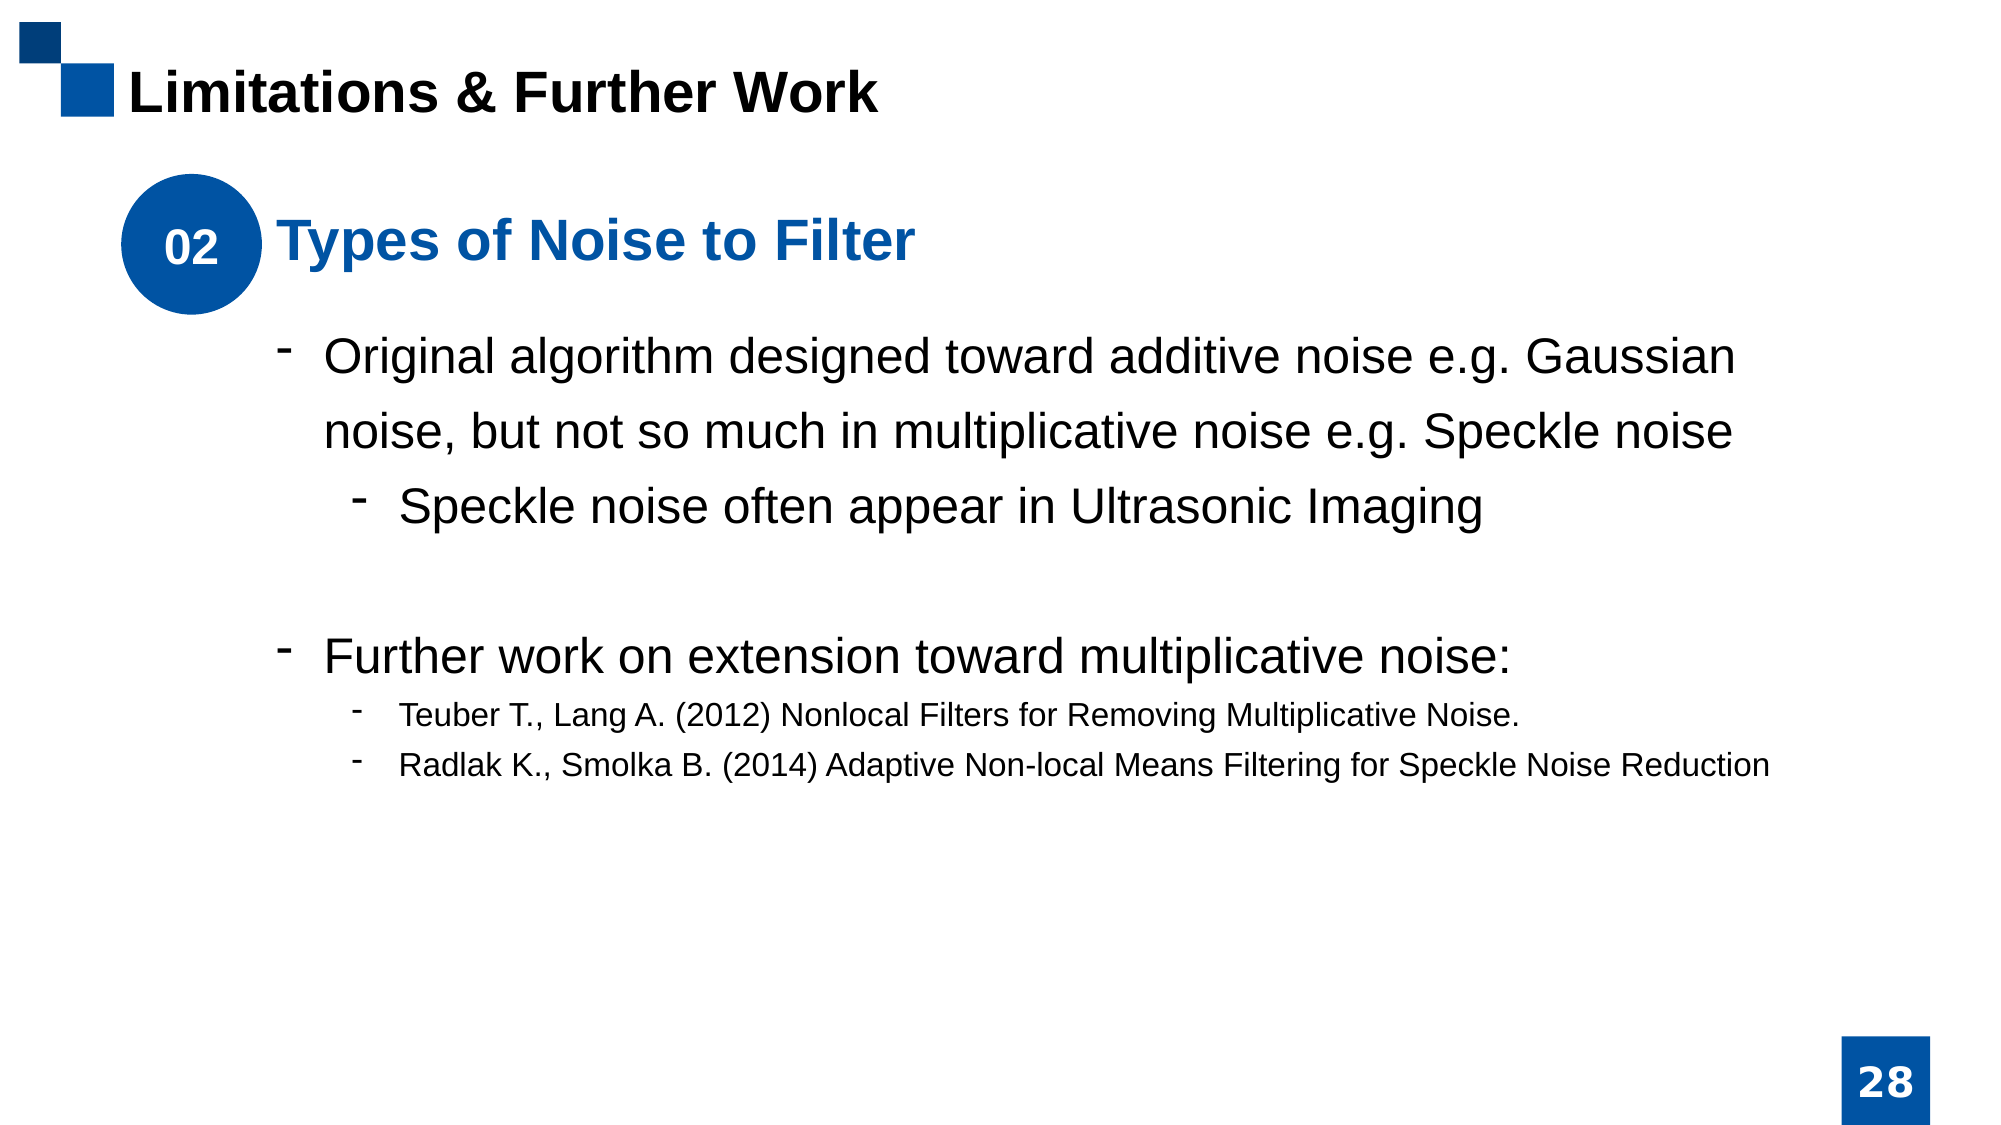

Limitations & Further Work
02
Types of Noise to Filter
Original algorithm designed toward additive noise e.g. Gaussian noise, but not so much in multiplicative noise e.g. Speckle noise
Speckle noise often appear in Ultrasonic Imaging

Further work on extension toward multiplicative noise:
Teuber T., Lang A. (2012) Nonlocal Filters for Removing Multiplicative Noise.
Radlak K., Smolka B. (2014) Adaptive Non-local Means Filtering for Speckle Noise Reduction
28